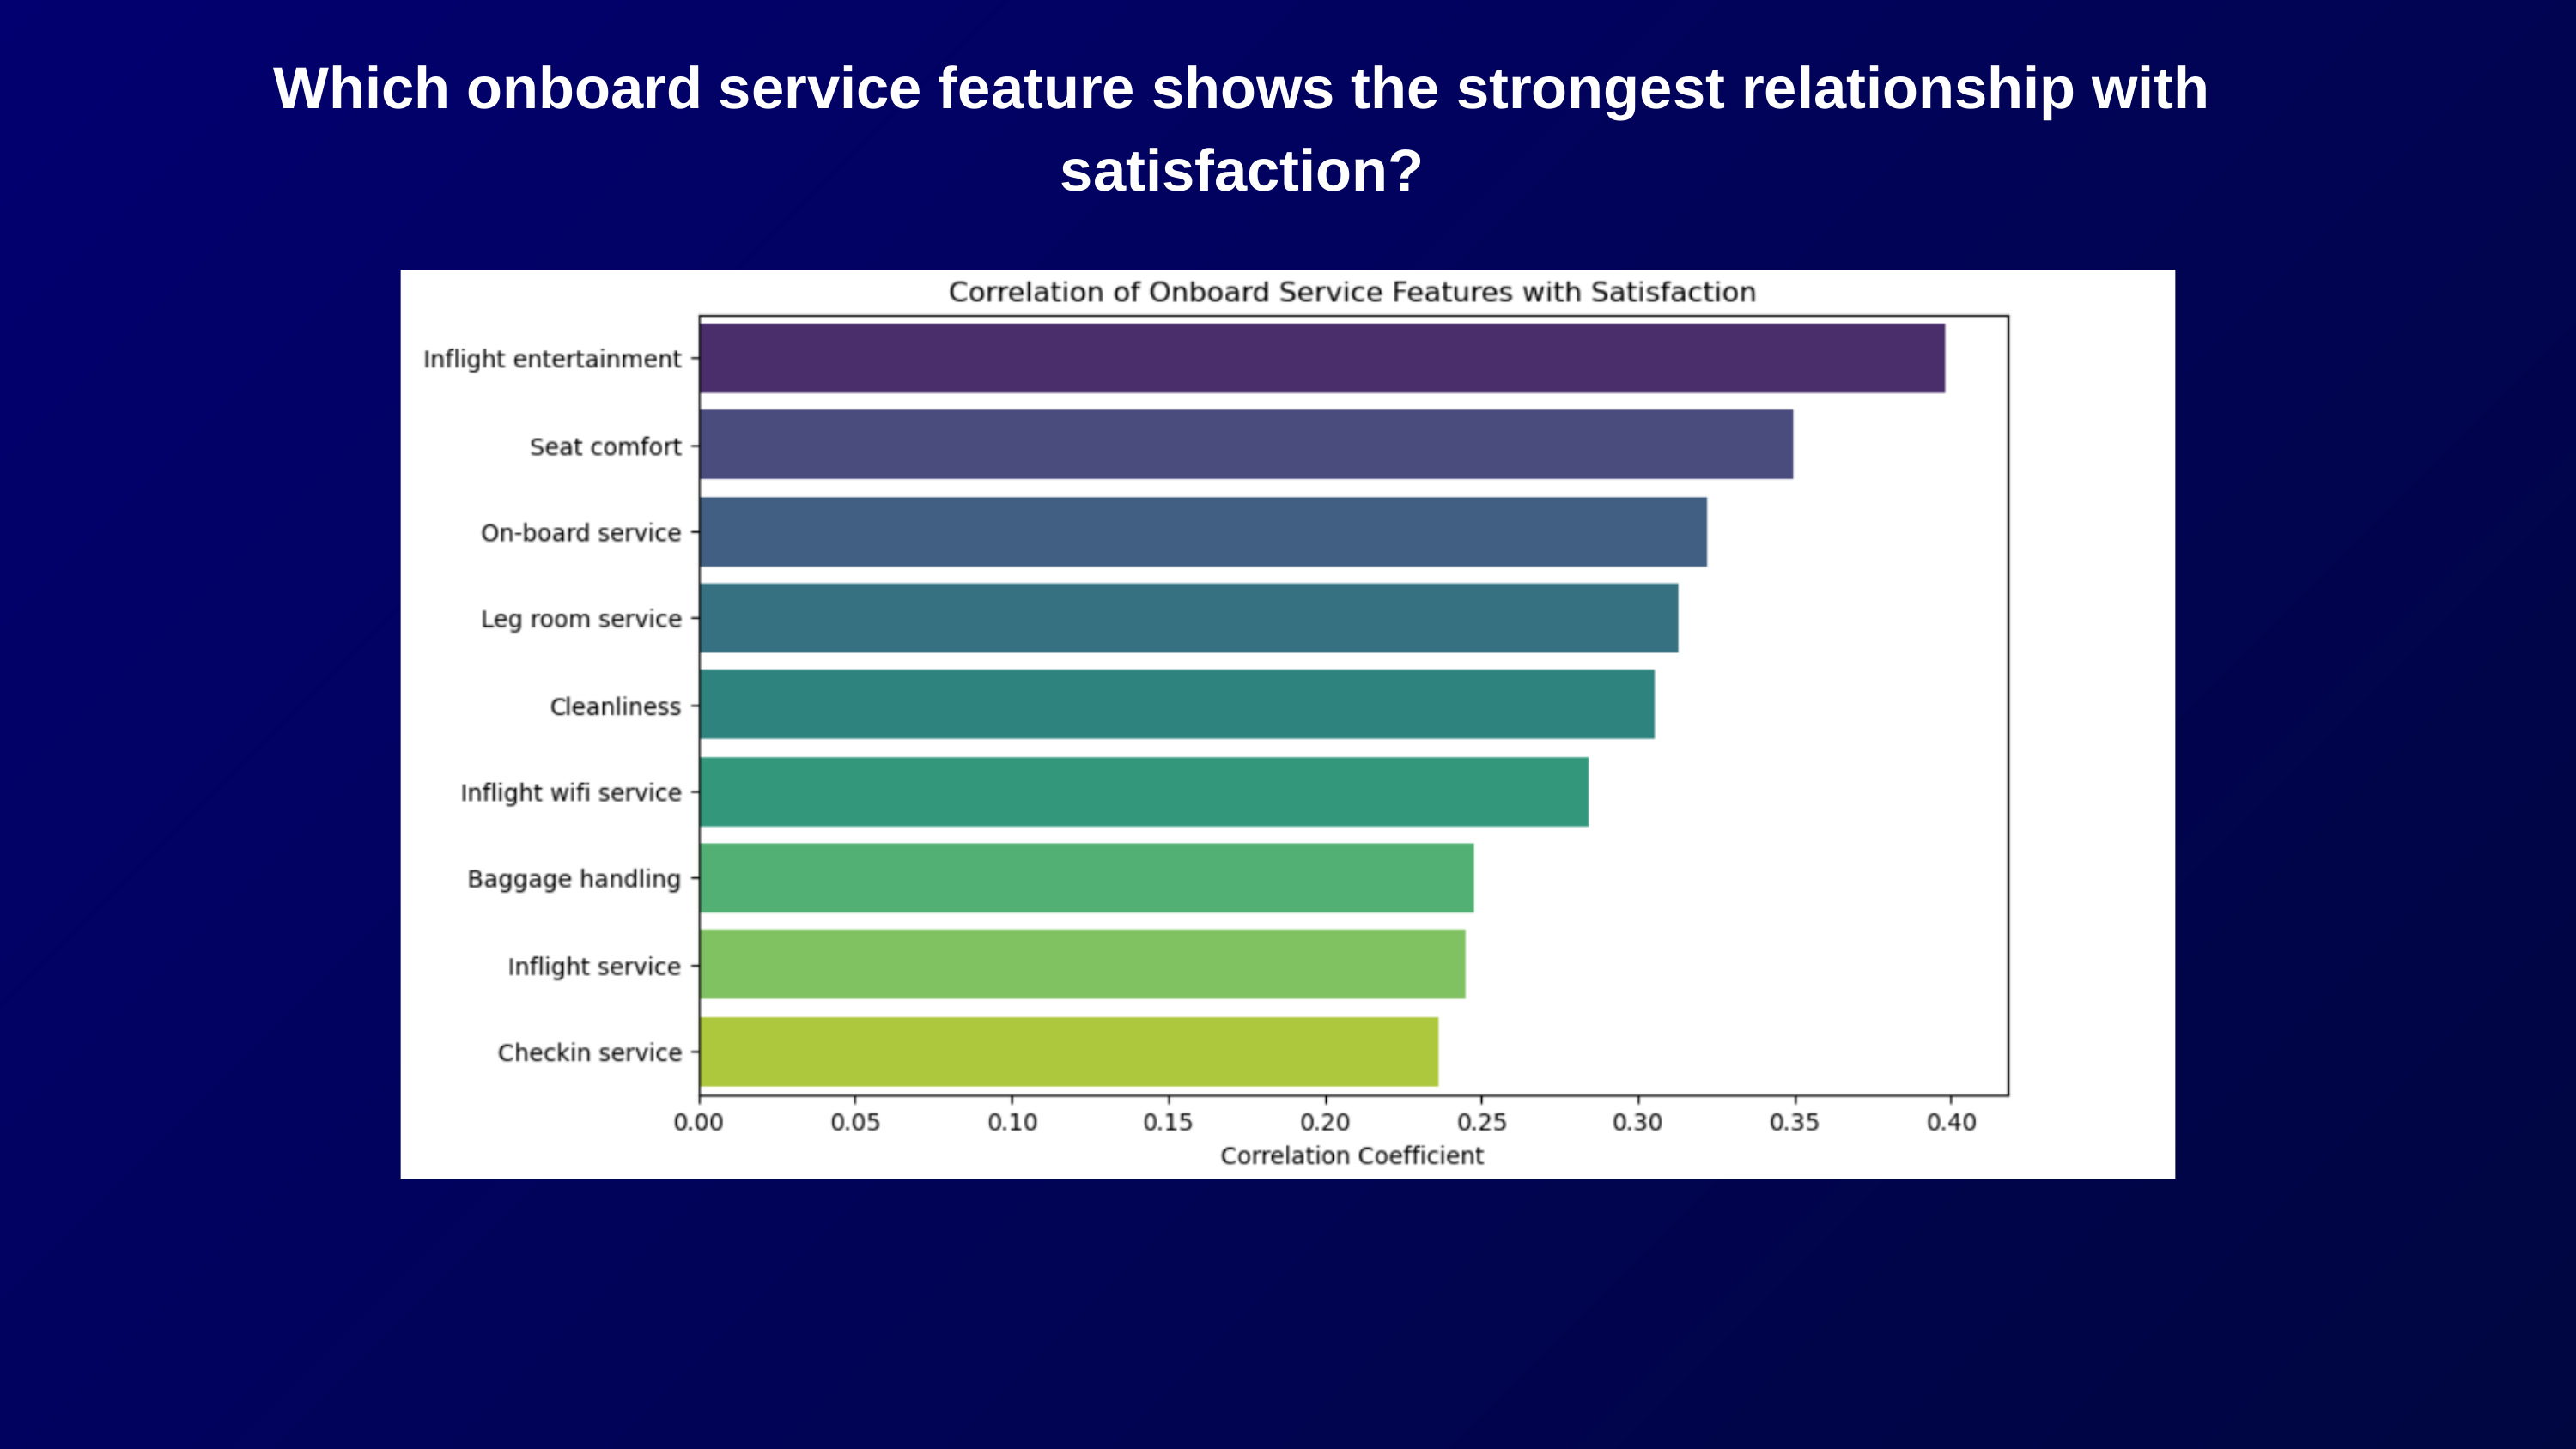

Which onboard service feature shows the strongest relationship with satisfaction?